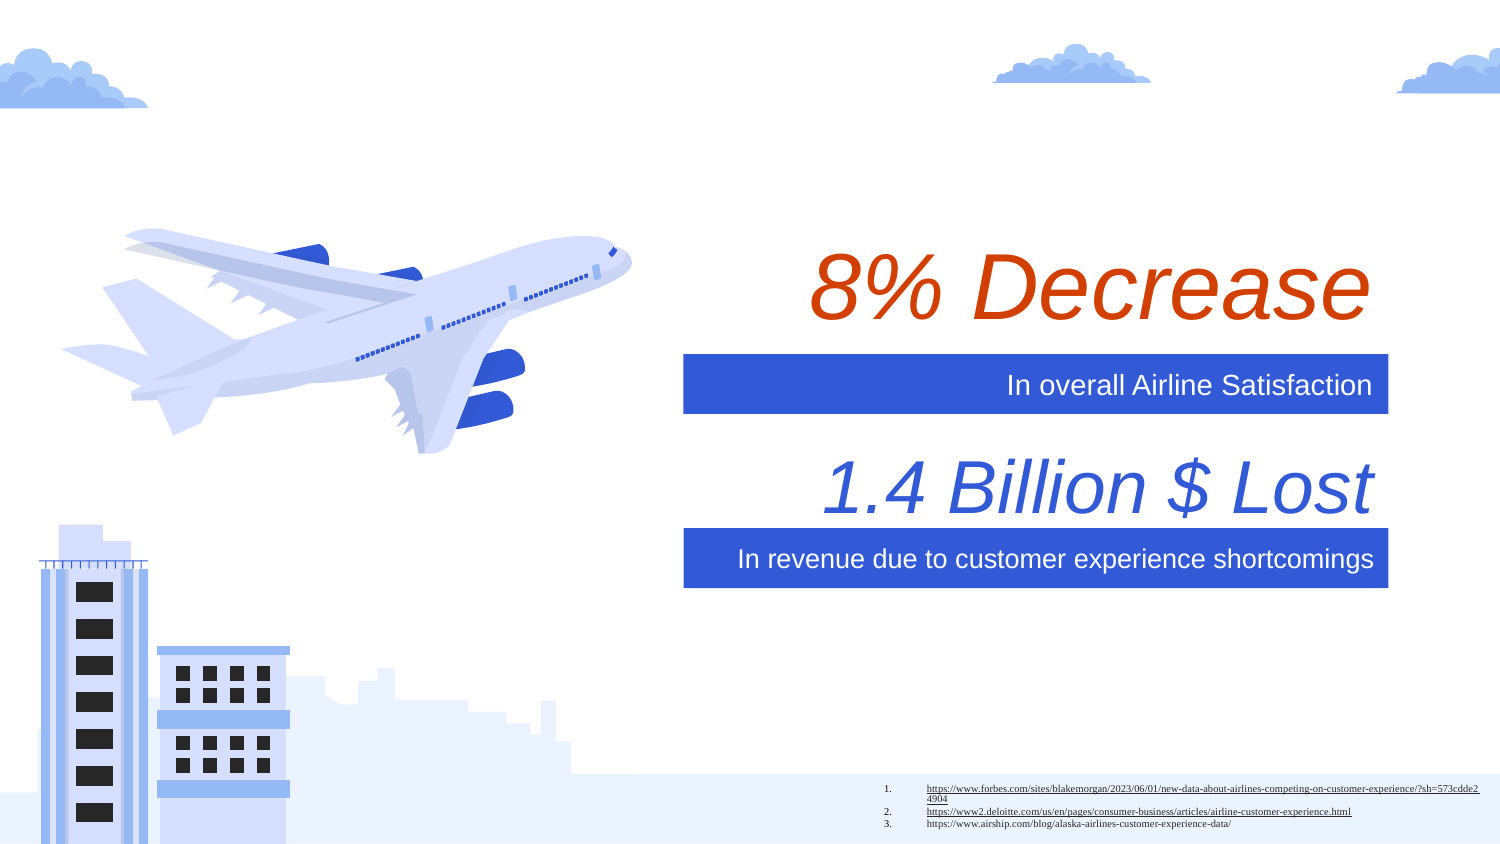

# 8% Decrease

In overall Airline Satisfaction
1.4 Billion $ Lost

In revenue due to customer experience shortcomings

https://www.forbes.com/sites/blakemorgan/2023/06/01/new-data-about-airlines-competing-on-customer-experience/?sh=573cdde24904
https://www2.deloitte.com/us/en/pages/consumer-business/articles/airline-customer-experience.html
https://www.airship.com/blog/alaska-airlines-customer-experience-data/